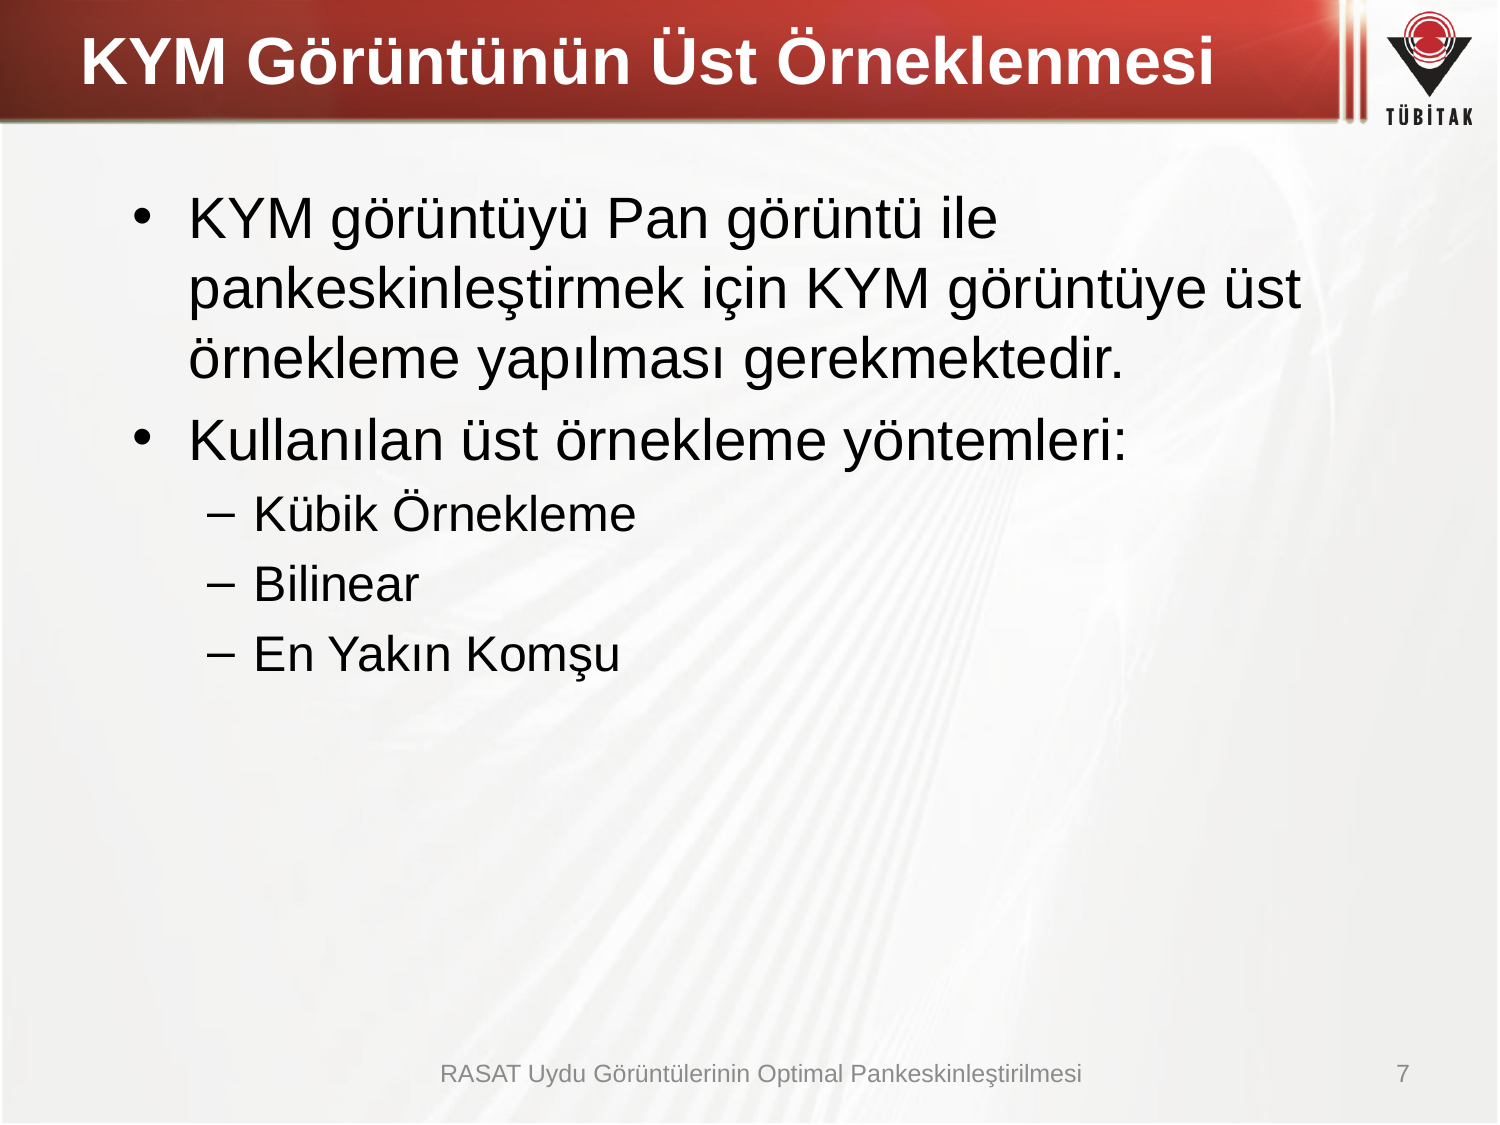

# KYM Görüntünün Üst Örneklenmesi
KYM görüntüyü Pan görüntü ile pankeskinleştirmek için KYM görüntüye üst örnekleme yapılması gerekmektedir.
Kullanılan üst örnekleme yöntemleri:
Kübik Örnekleme
Bilinear
En Yakın Komşu

RASAT Uydu Görüntülerinin Optimal Pankeskinleştirilmesi
7